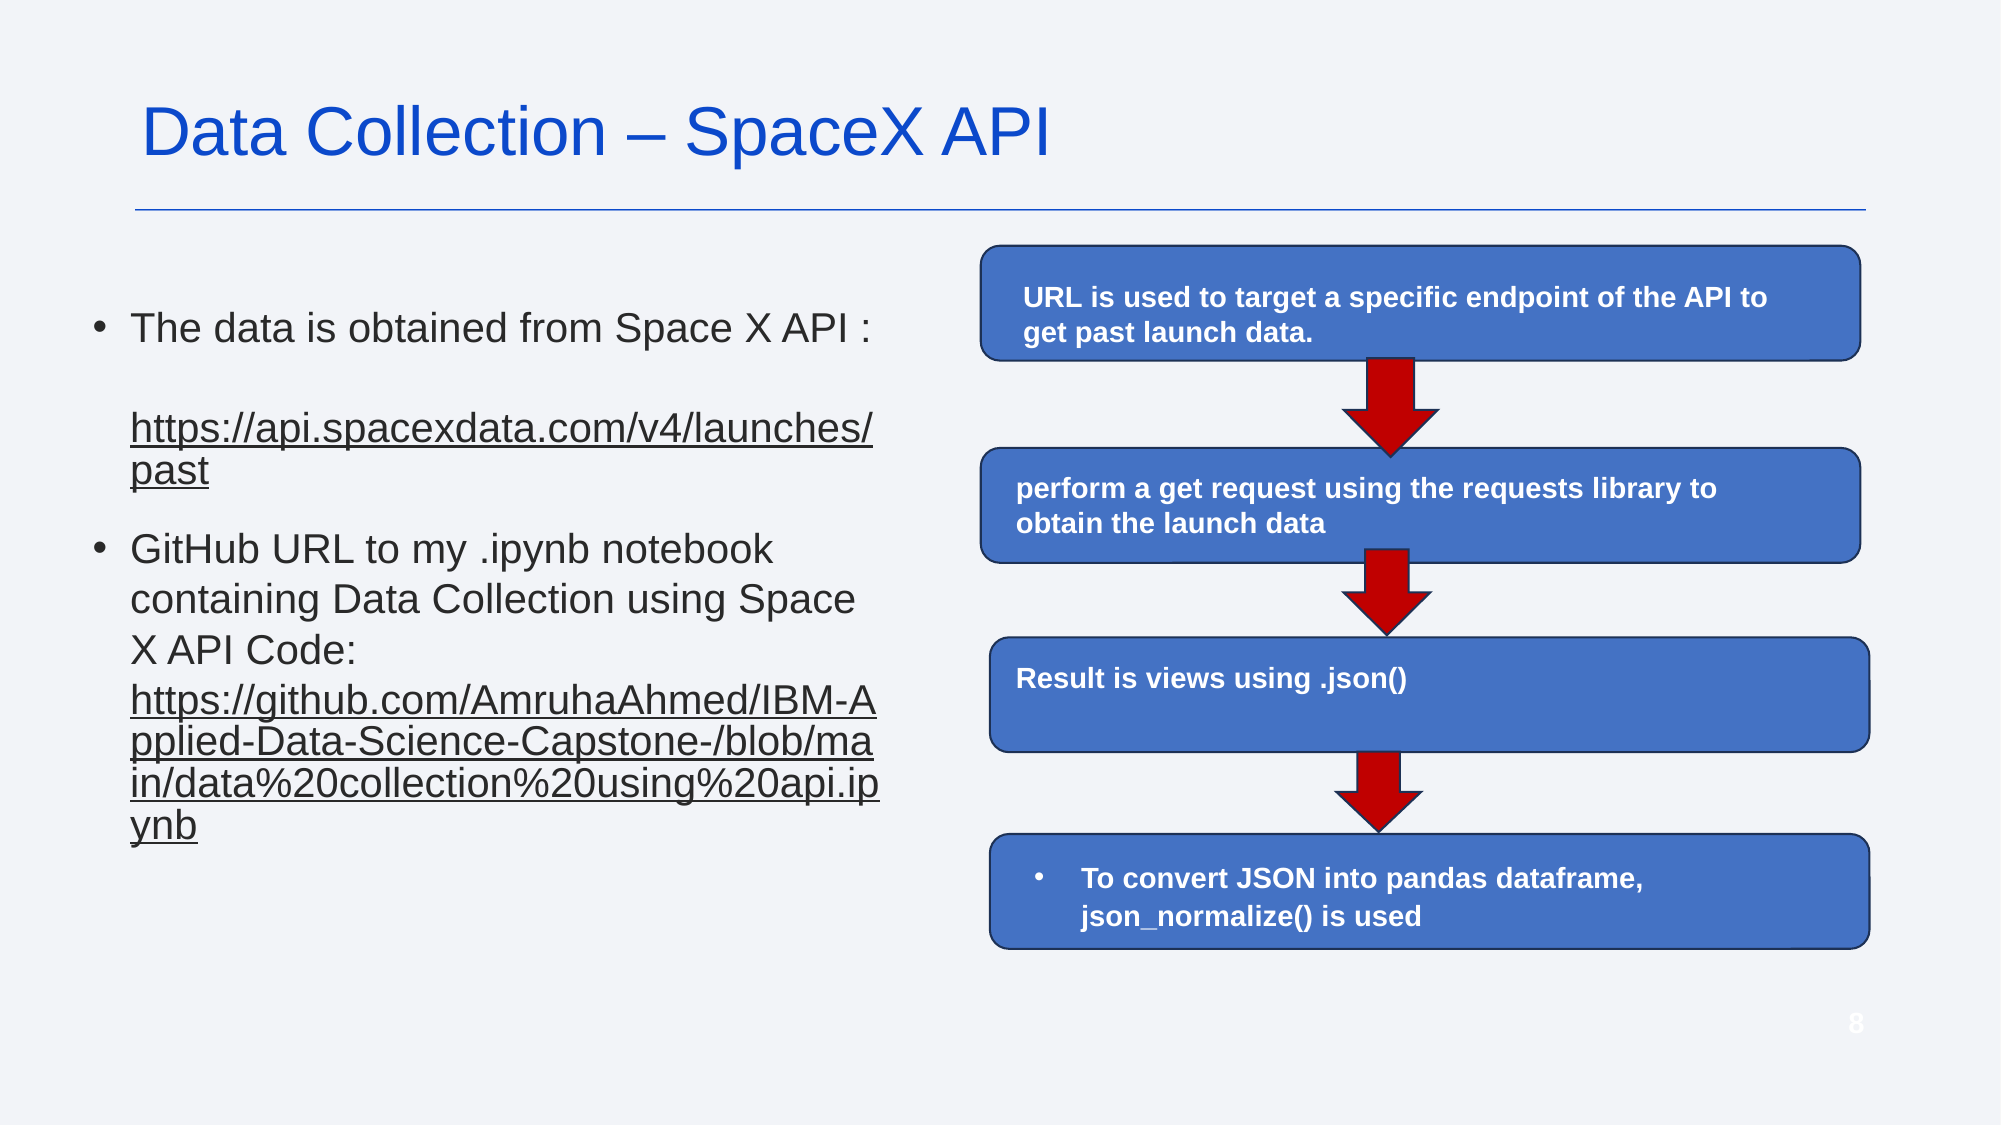

Data Collection – SpaceX API

URL is used to target a specific endpoint of the API to get past launch data.
The data is obtained from Space X API :  https://api.spacexdata.com/v4/launches/past
GitHub URL to my .ipynb notebook containing Data Collection using Space X API Code: https://github.com/AmruhaAhmed/IBM-Applied-Data-Science-Capstone-/blob/main/data%20collection%20using%20api.ipynb

perform a get request using the requests library to obtain the launch data

Result is views using .json()

To convert JSON into pandas dataframe, json_normalize() is used

8